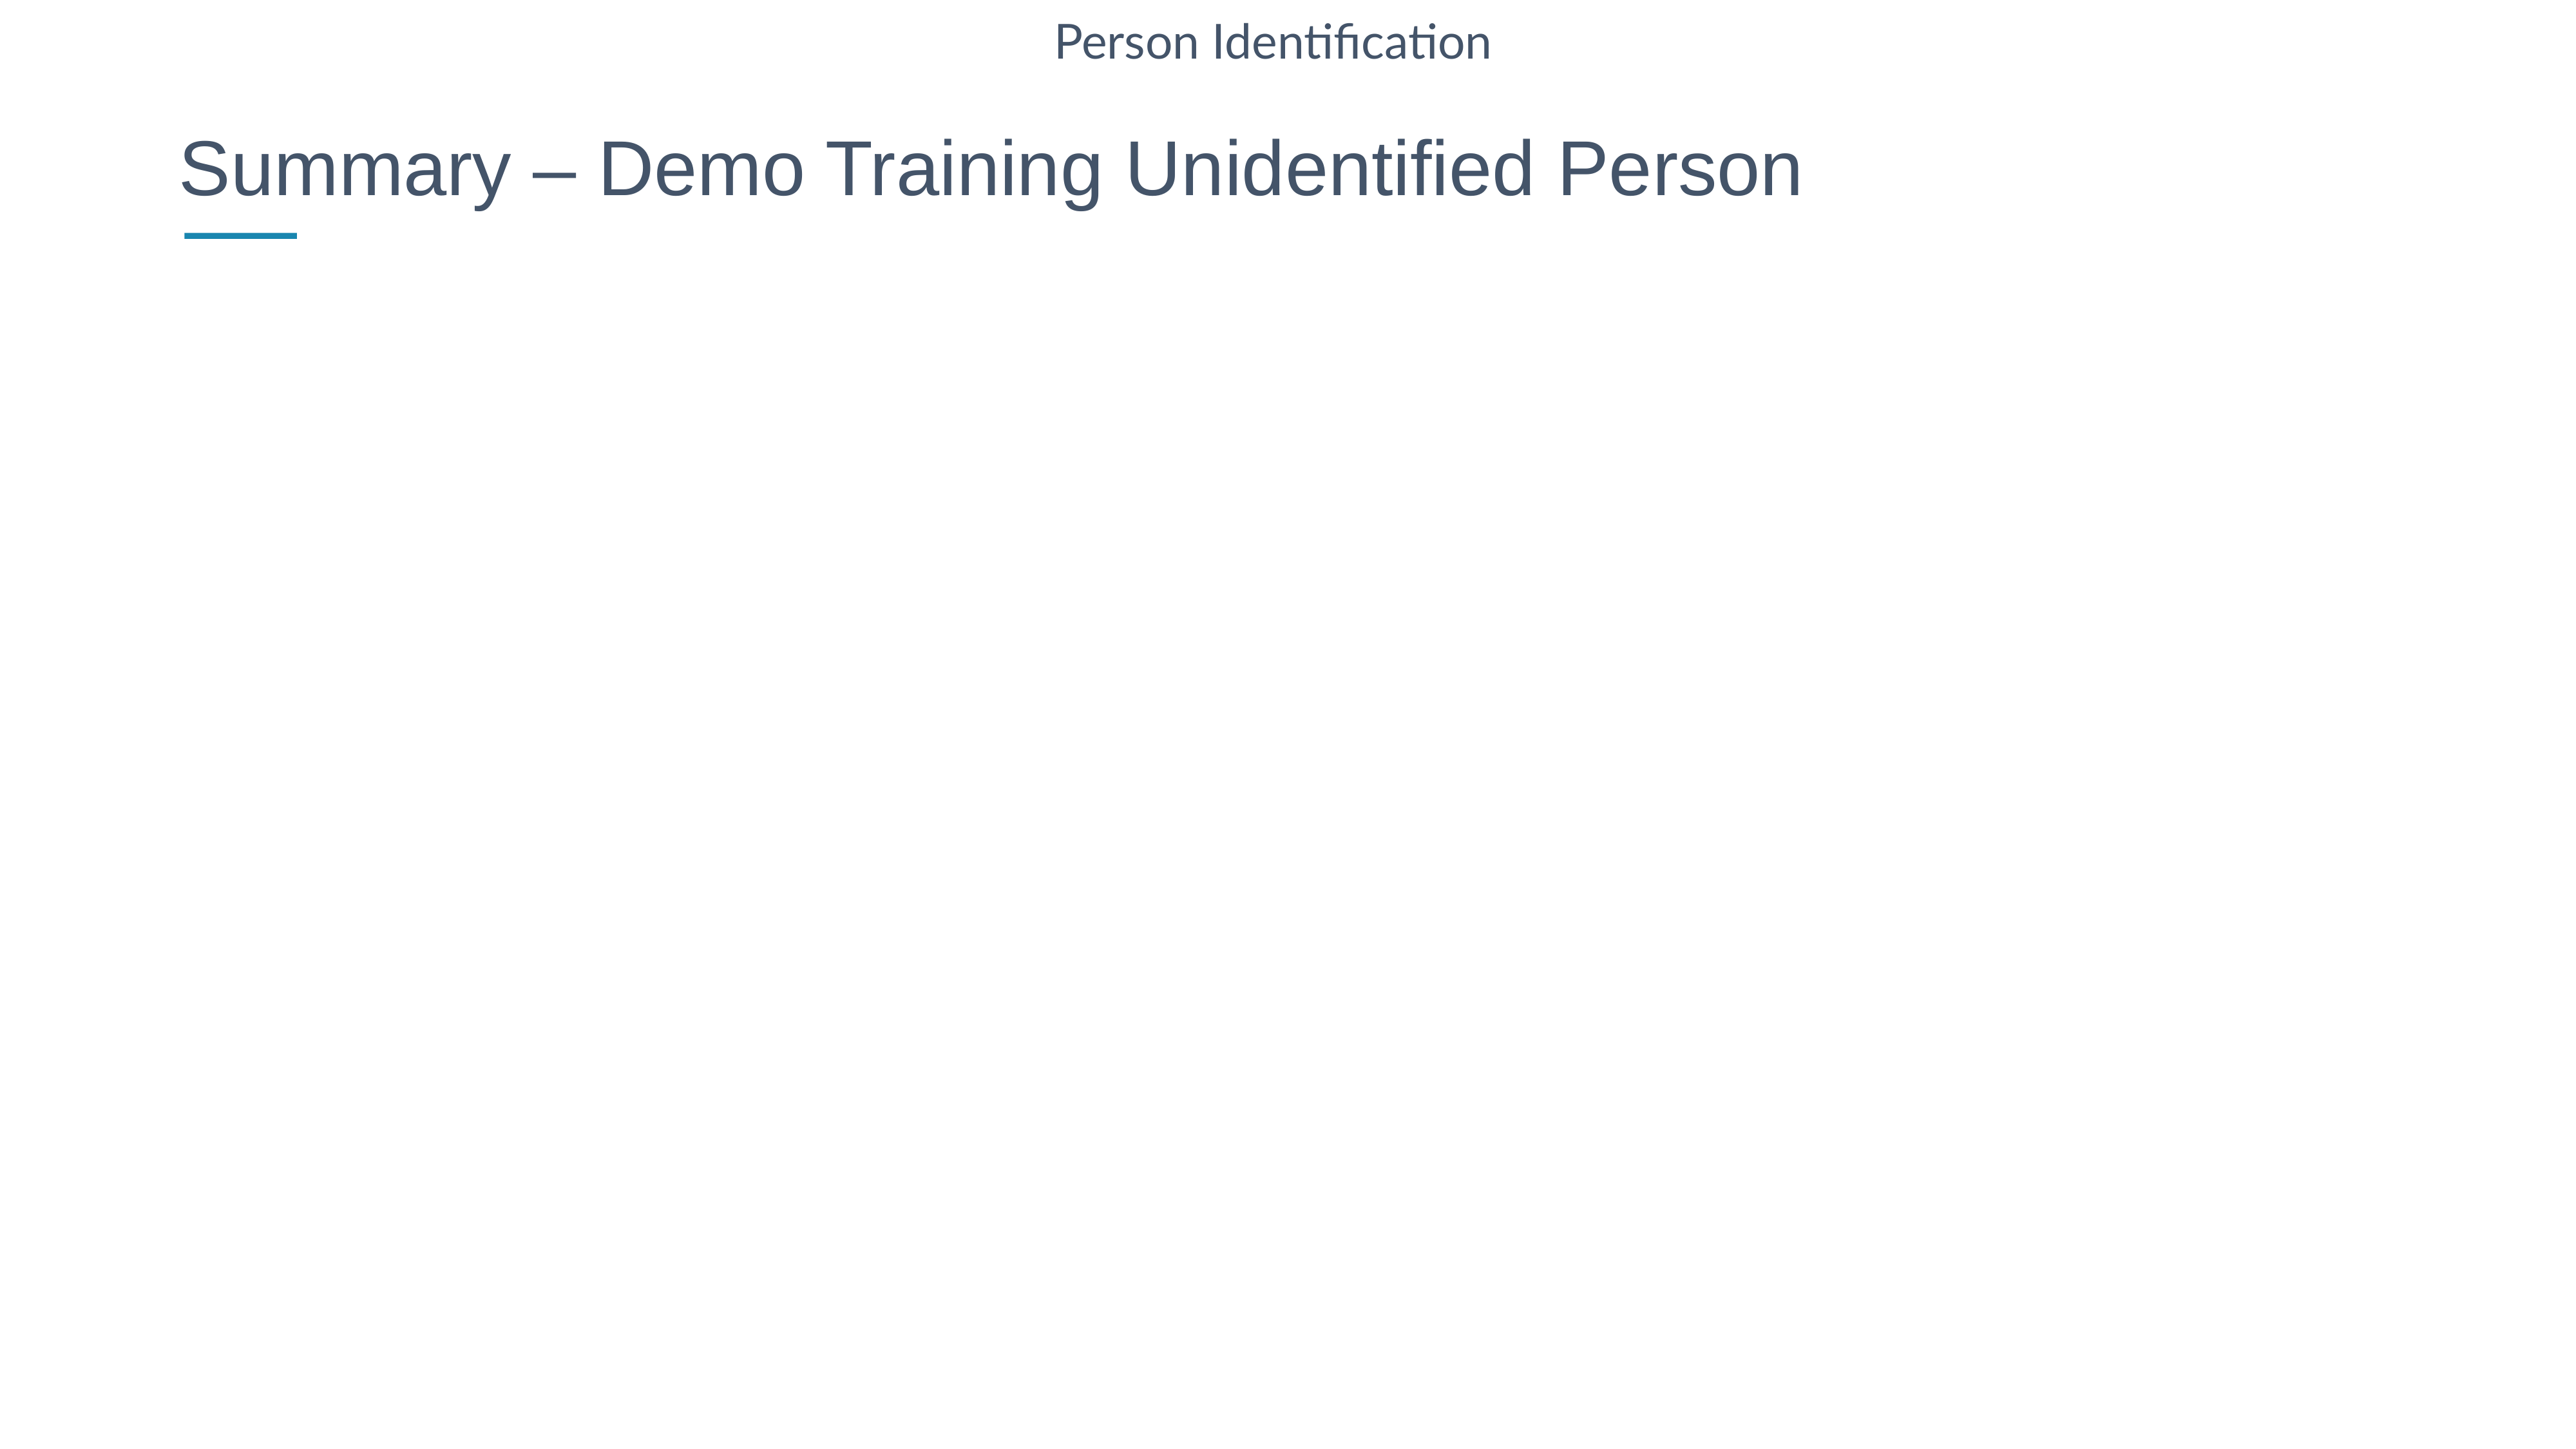

Person Identification
Summary – Demo Training Unidentified Person